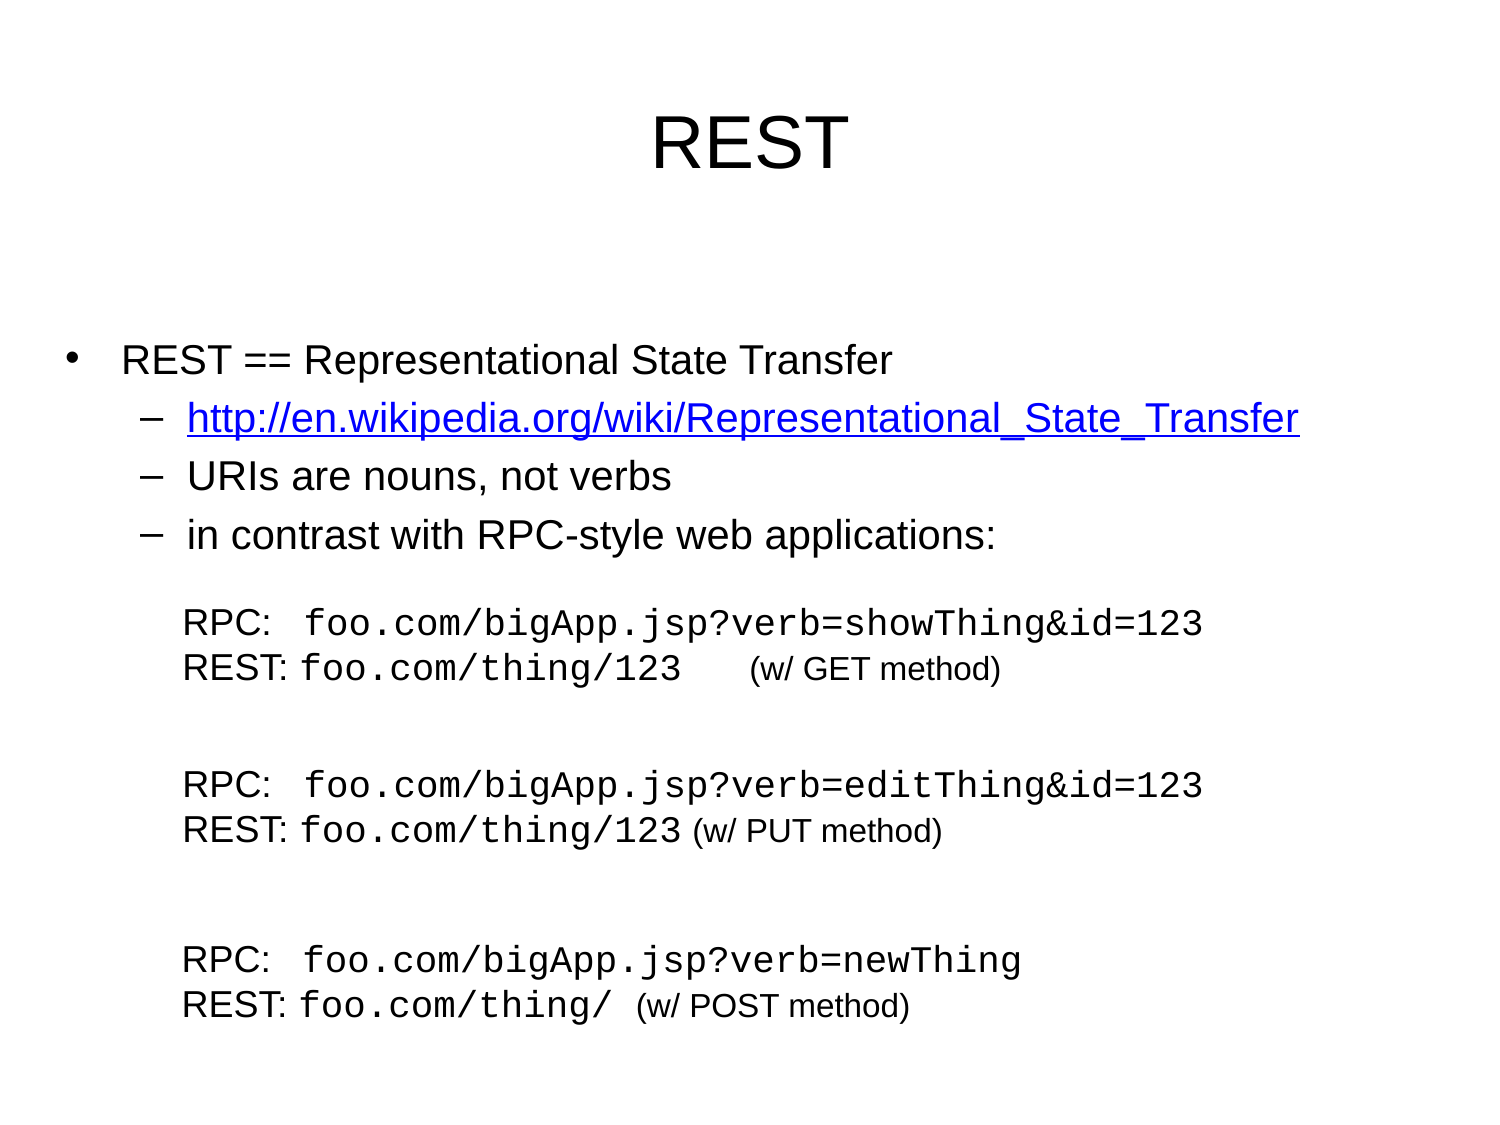

# REST
REST == Representational State Transfer
http://en.wikipedia.org/wiki/Representational_State_Transfer
URIs are nouns, not verbs
in contrast with RPC-style web applications:
RPC:   foo.com/bigApp.jsp?verb=showThing&id=123
REST: foo.com/thing/123   (w/ GET method)
RPC:   foo.com/bigApp.jsp?verb=editThing&id=123
REST: foo.com/thing/123 (w/ PUT method)
RPC:   foo.com/bigApp.jsp?verb=newThing
REST: foo.com/thing/ (w/ POST method)